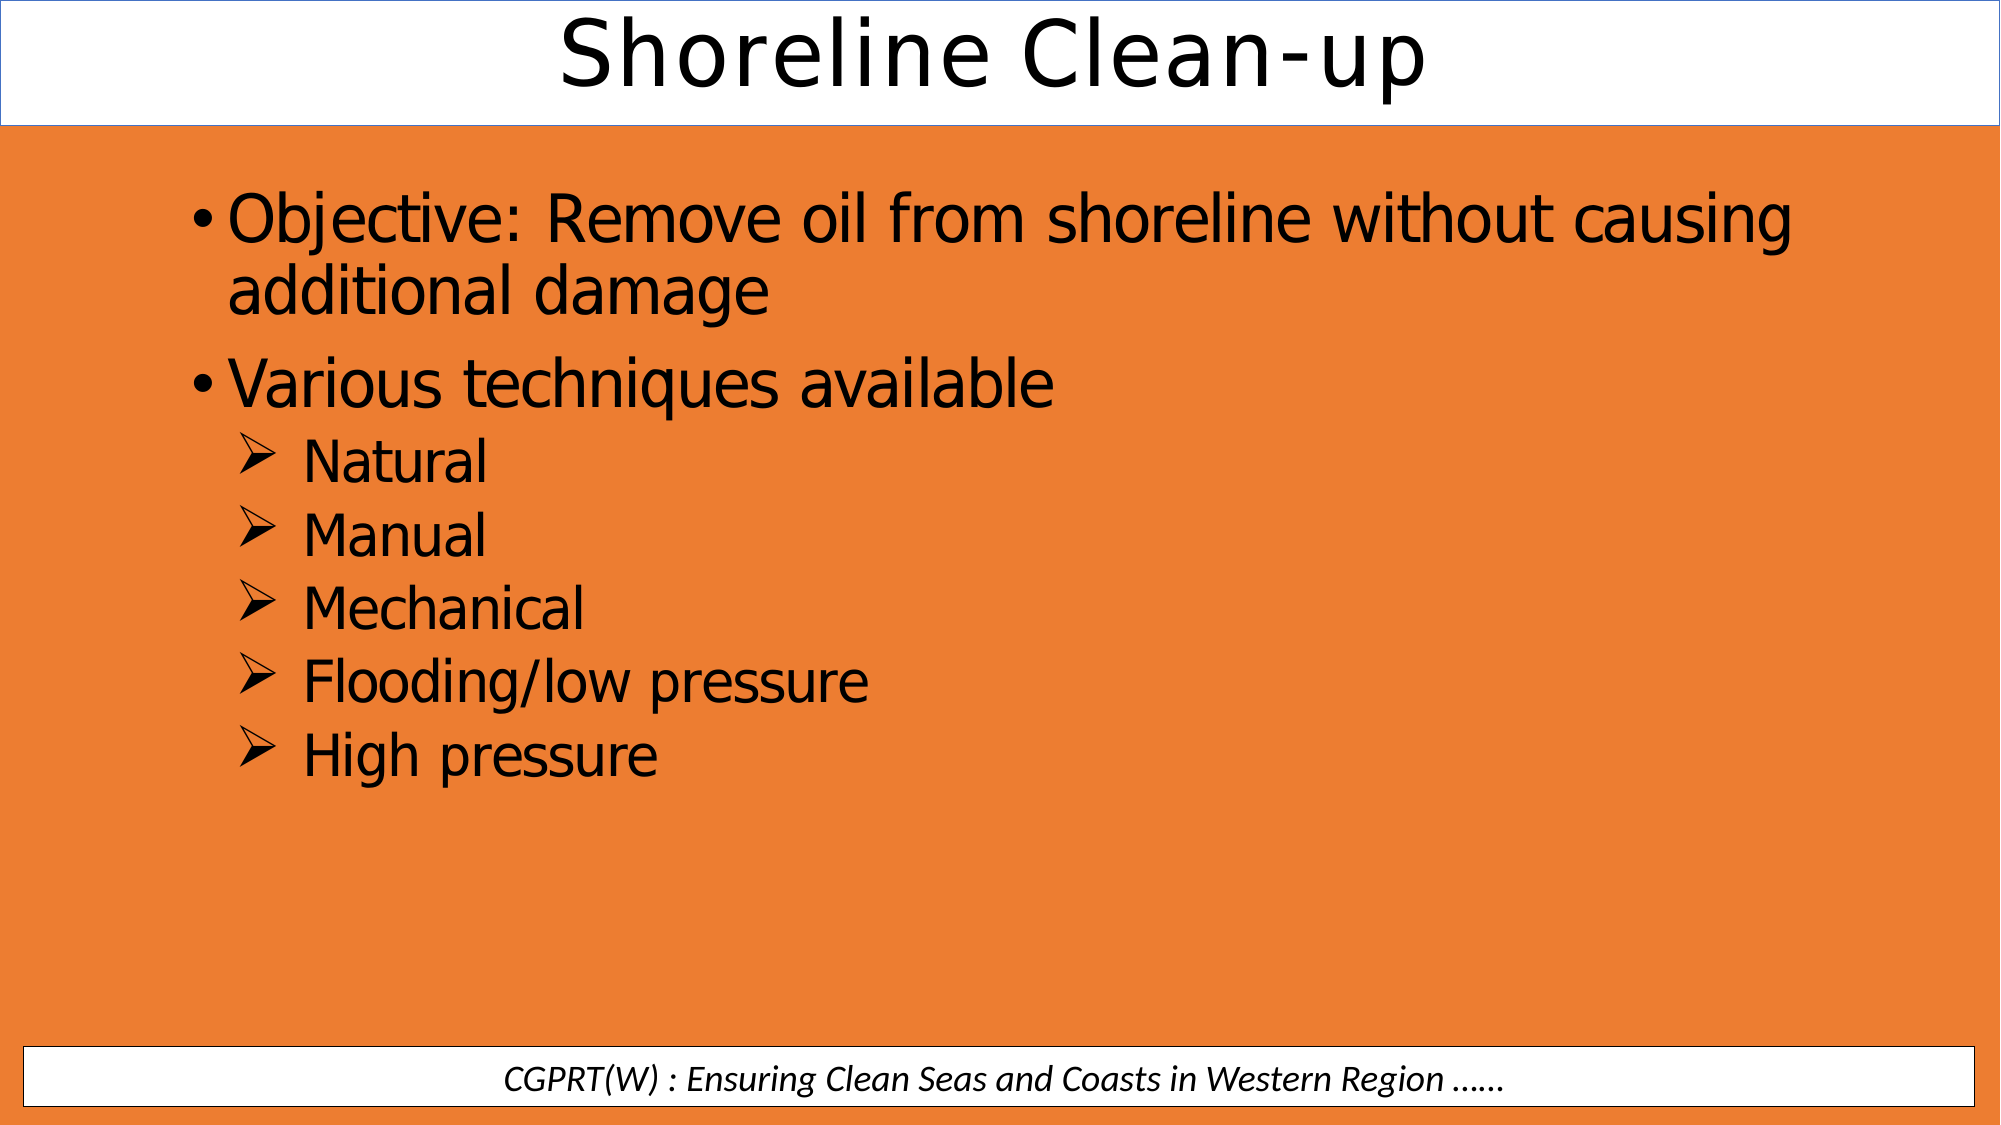

Shoreline Clean-up
Objective: Remove oil from shoreline without causing additional damage
Various techniques available
Natural
Manual
Mechanical
Flooding/low pressure
High pressure

 CGPRT(W) : Ensuring Clean Seas and Coasts in Western Region ……